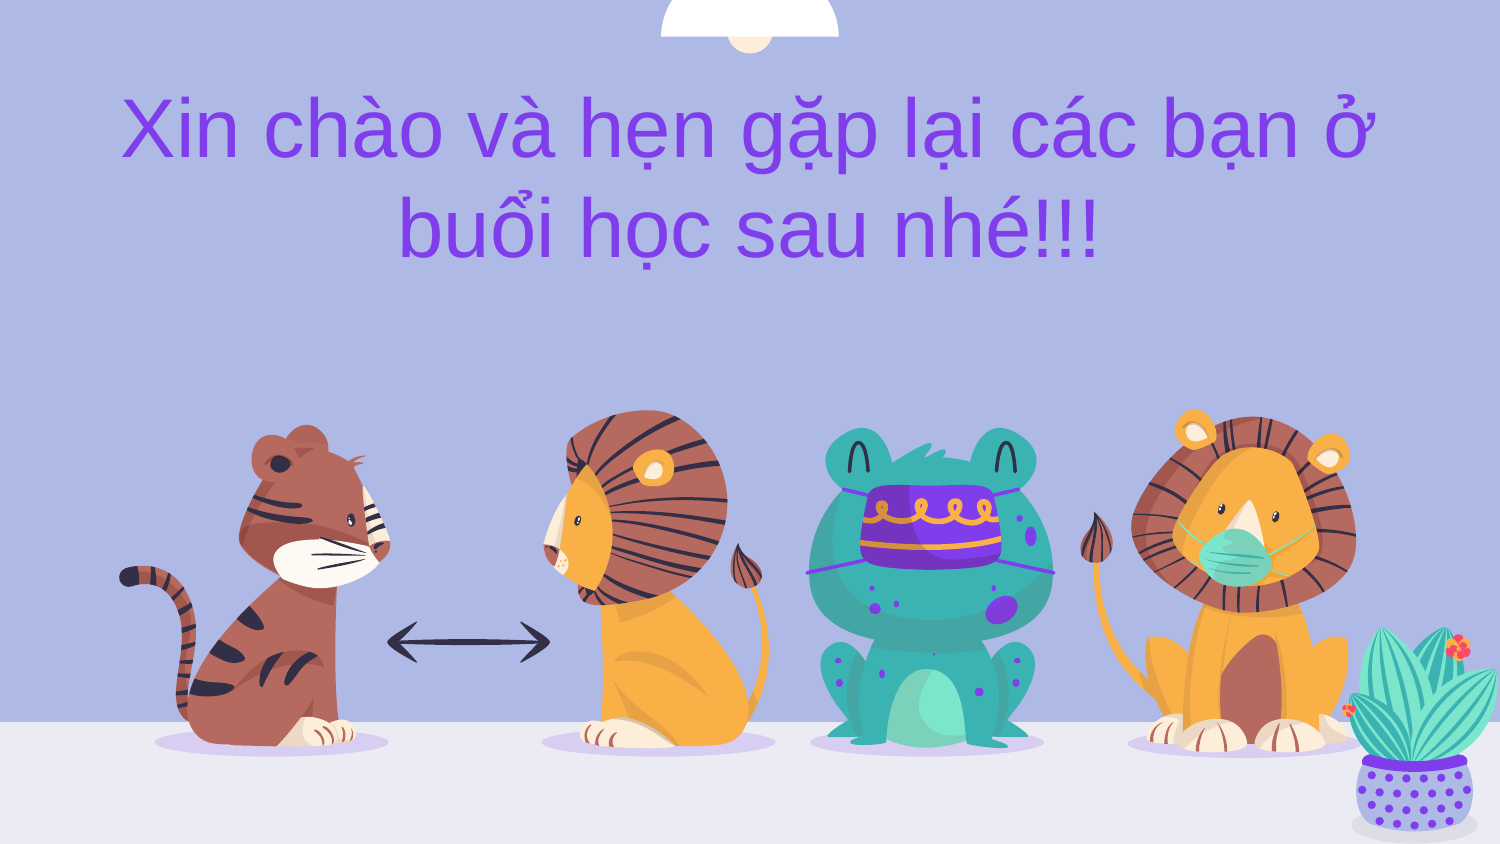

# Xin chào và hẹn gặp lại các bạn ở buổi học sau nhé!!!